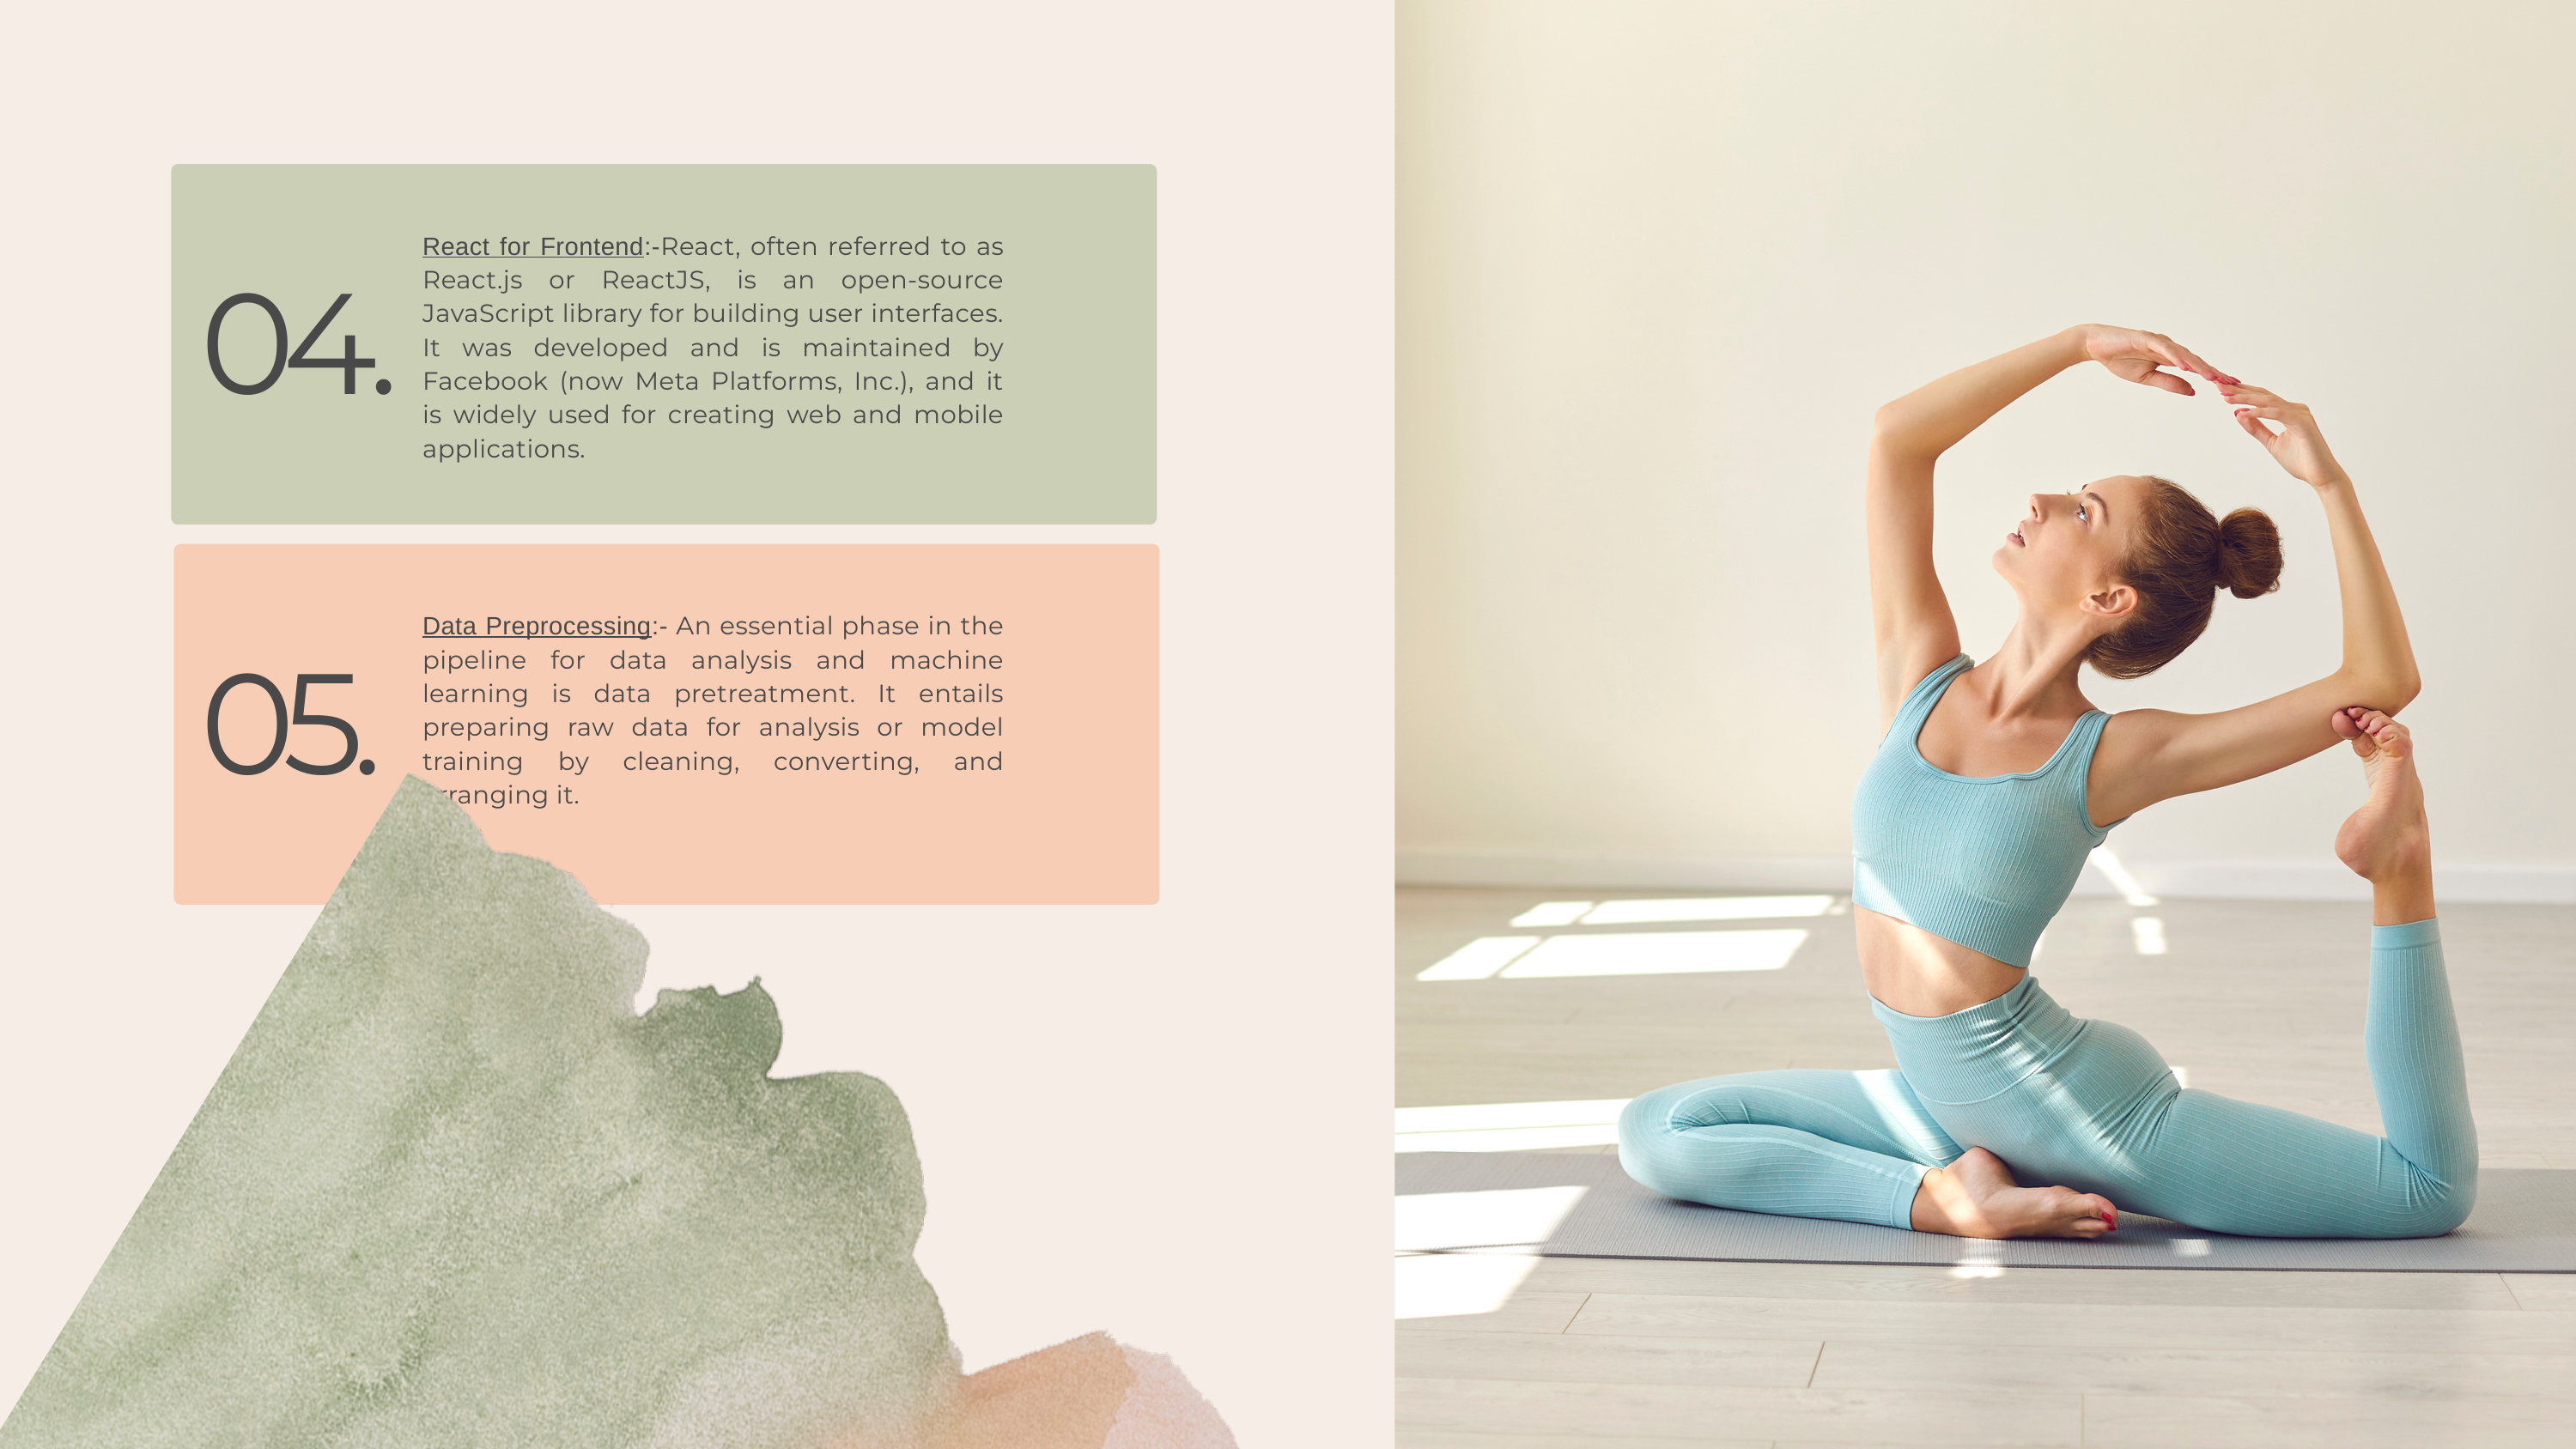

React for Frontend:-React, often referred to as React.js or ReactJS, is an open-source JavaScript library for building user interfaces. It was developed and is maintained by Facebook (now Meta Platforms, Inc.), and it is widely used for creating web and mobile applications.
04.

Data Preprocessing:- An essential phase in the pipeline for data analysis and machine learning is data pretreatment. It entails preparing raw data for analysis or model training by cleaning, converting, and arranging it.

05.